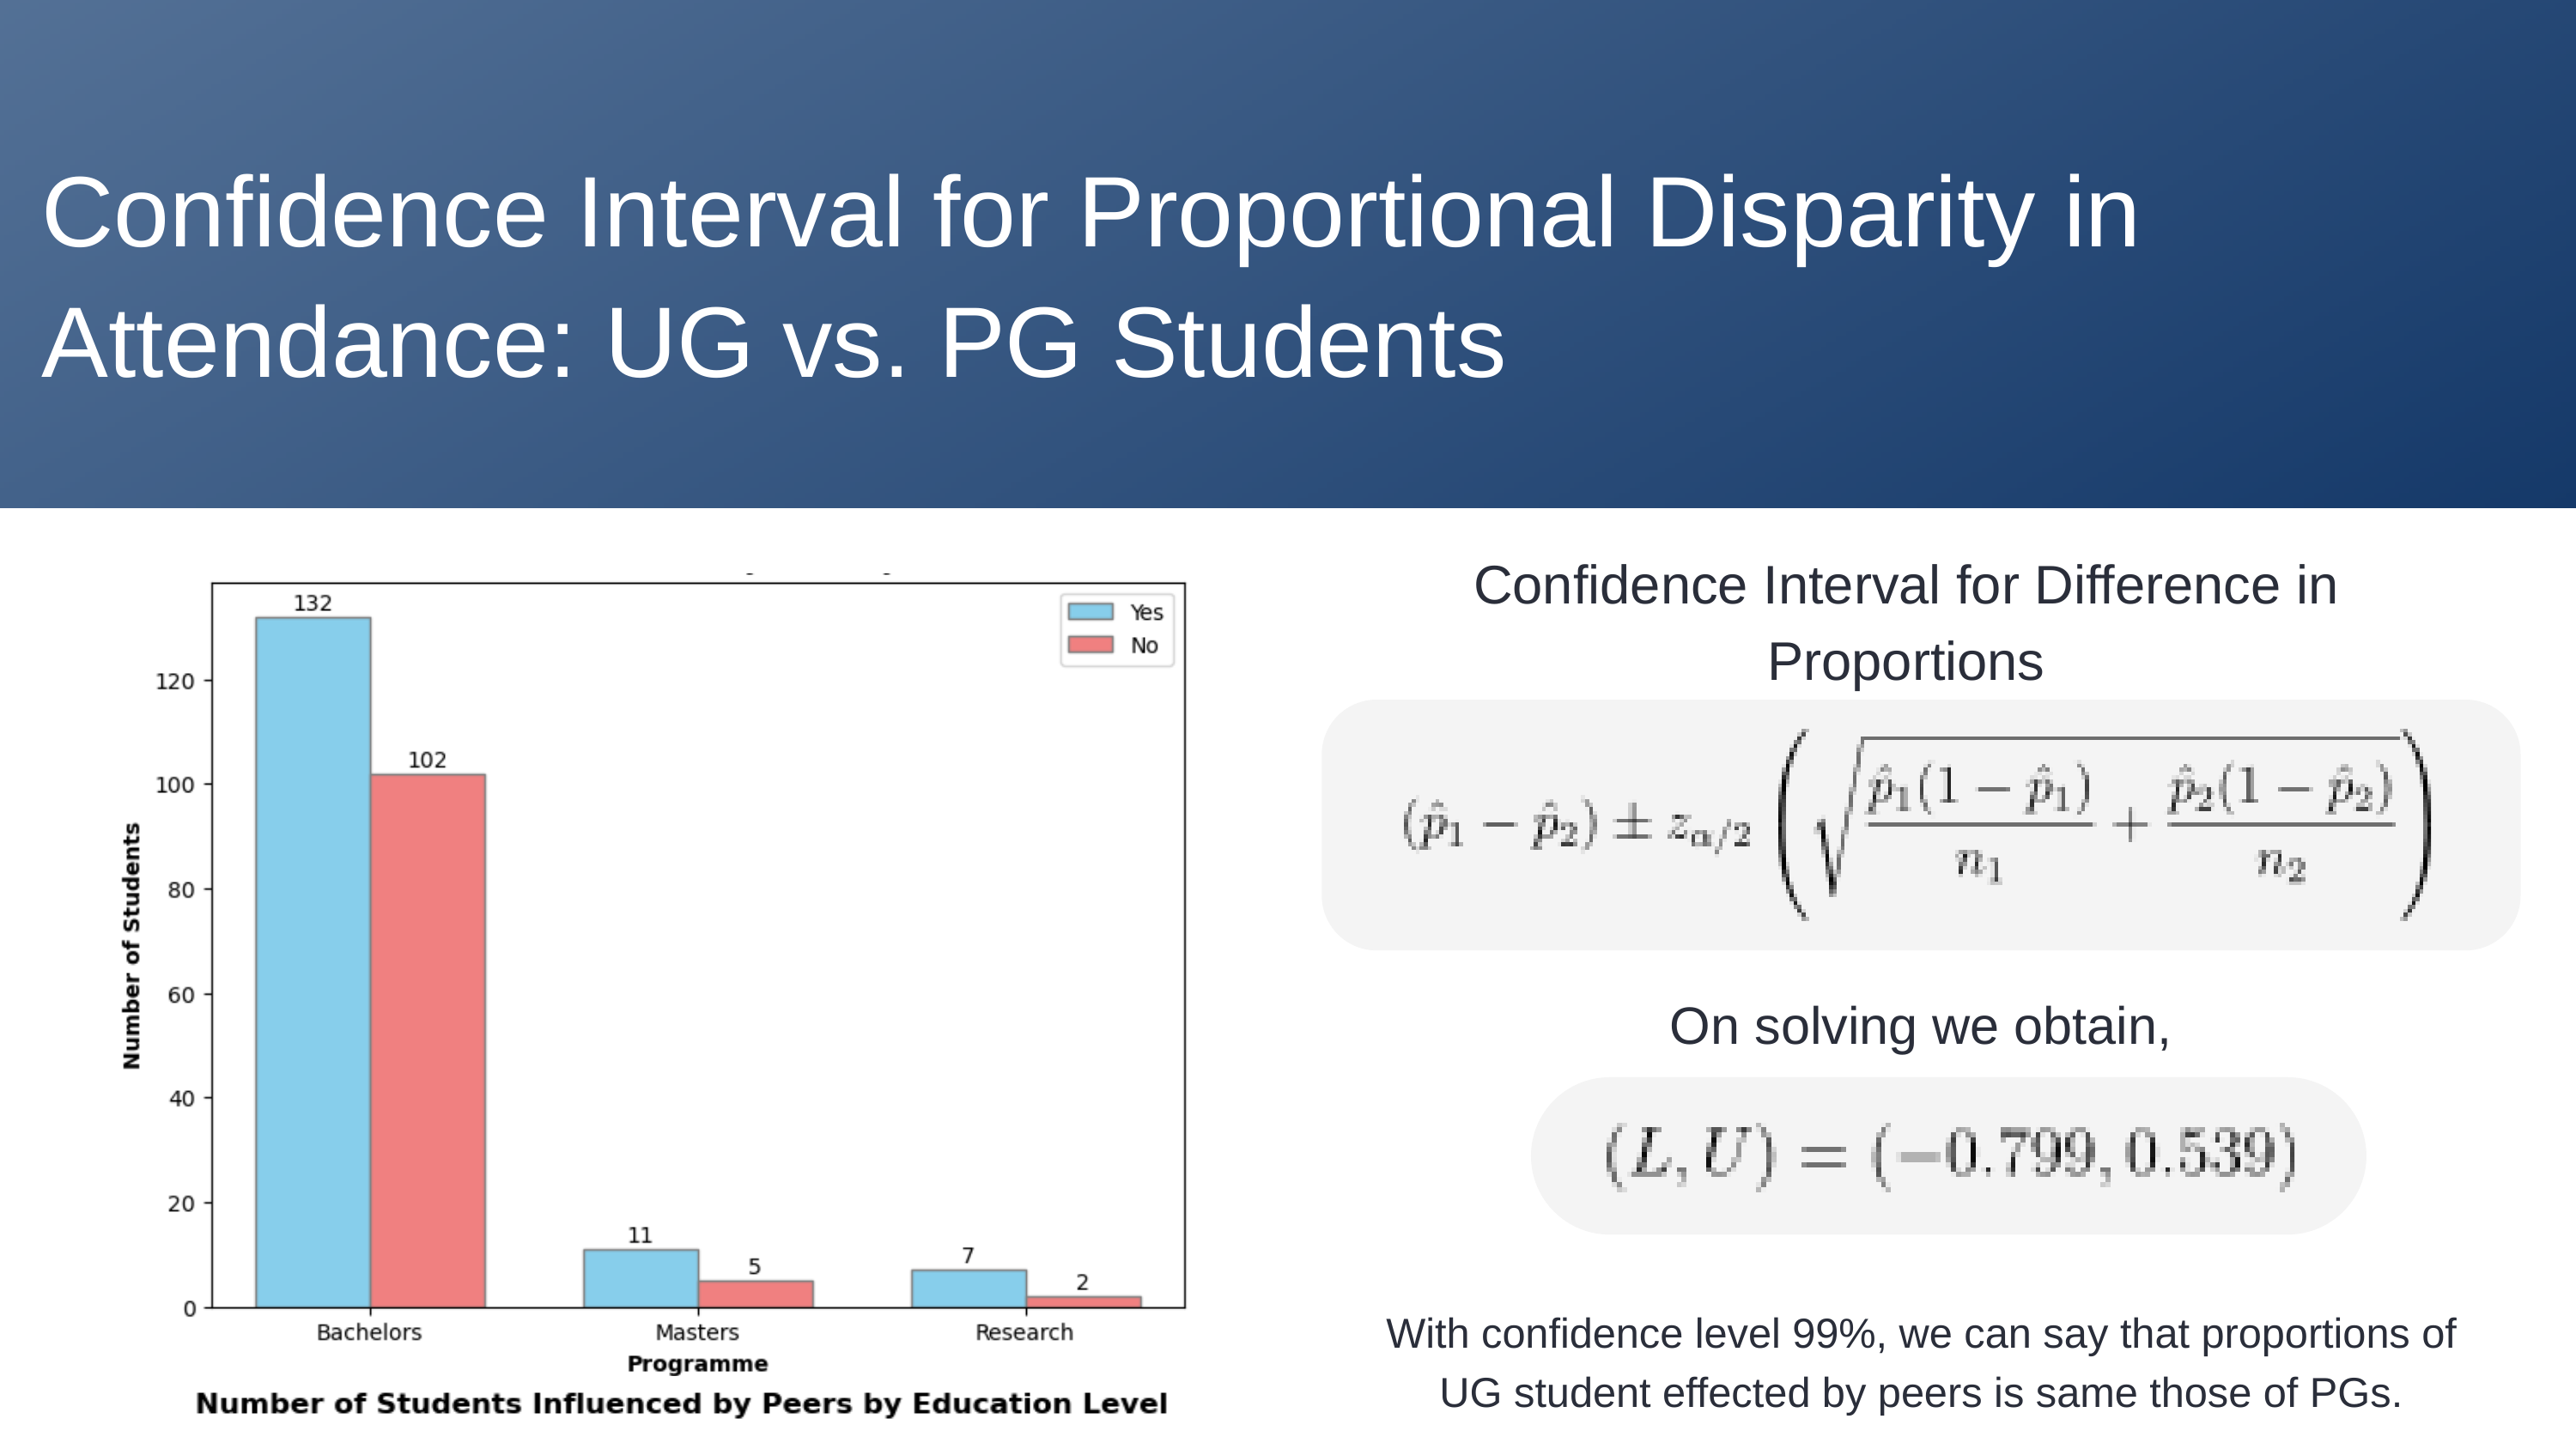

Confidence Interval for Proportional Disparity in Attendance: UG vs. PG Students
Confidence Interval for Difference in Proportions

On solving we obtain,

With confidence level 99%, we can say that proportions of UG student effected by peers is same those of PGs.